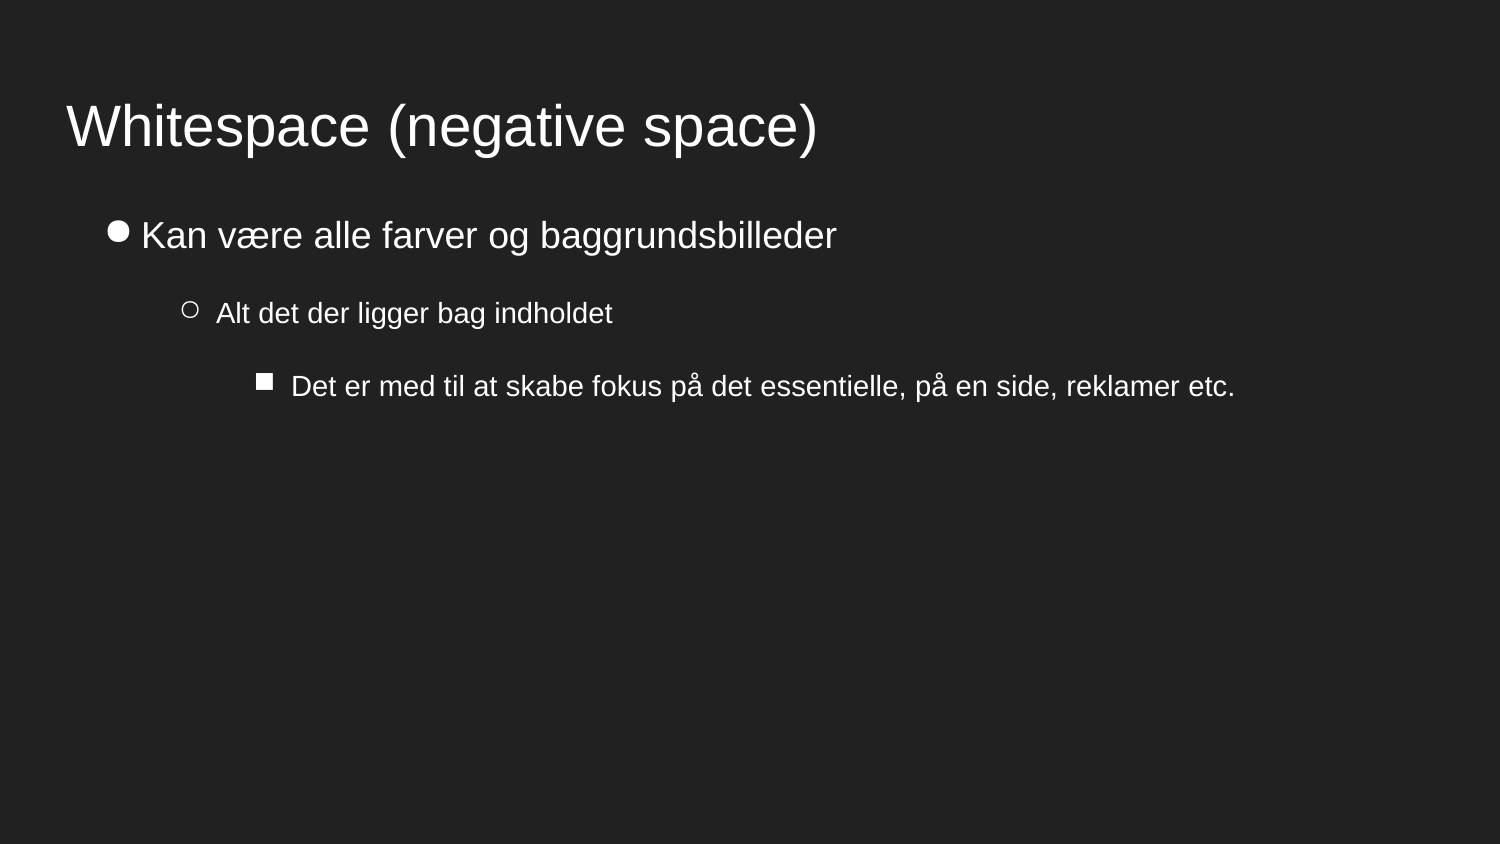

# Whitespace (negative space)
Kan være alle farver og baggrundsbilleder
Alt det der ligger bag indholdet
Det er med til at skabe fokus på det essentielle, på en side, reklamer etc.